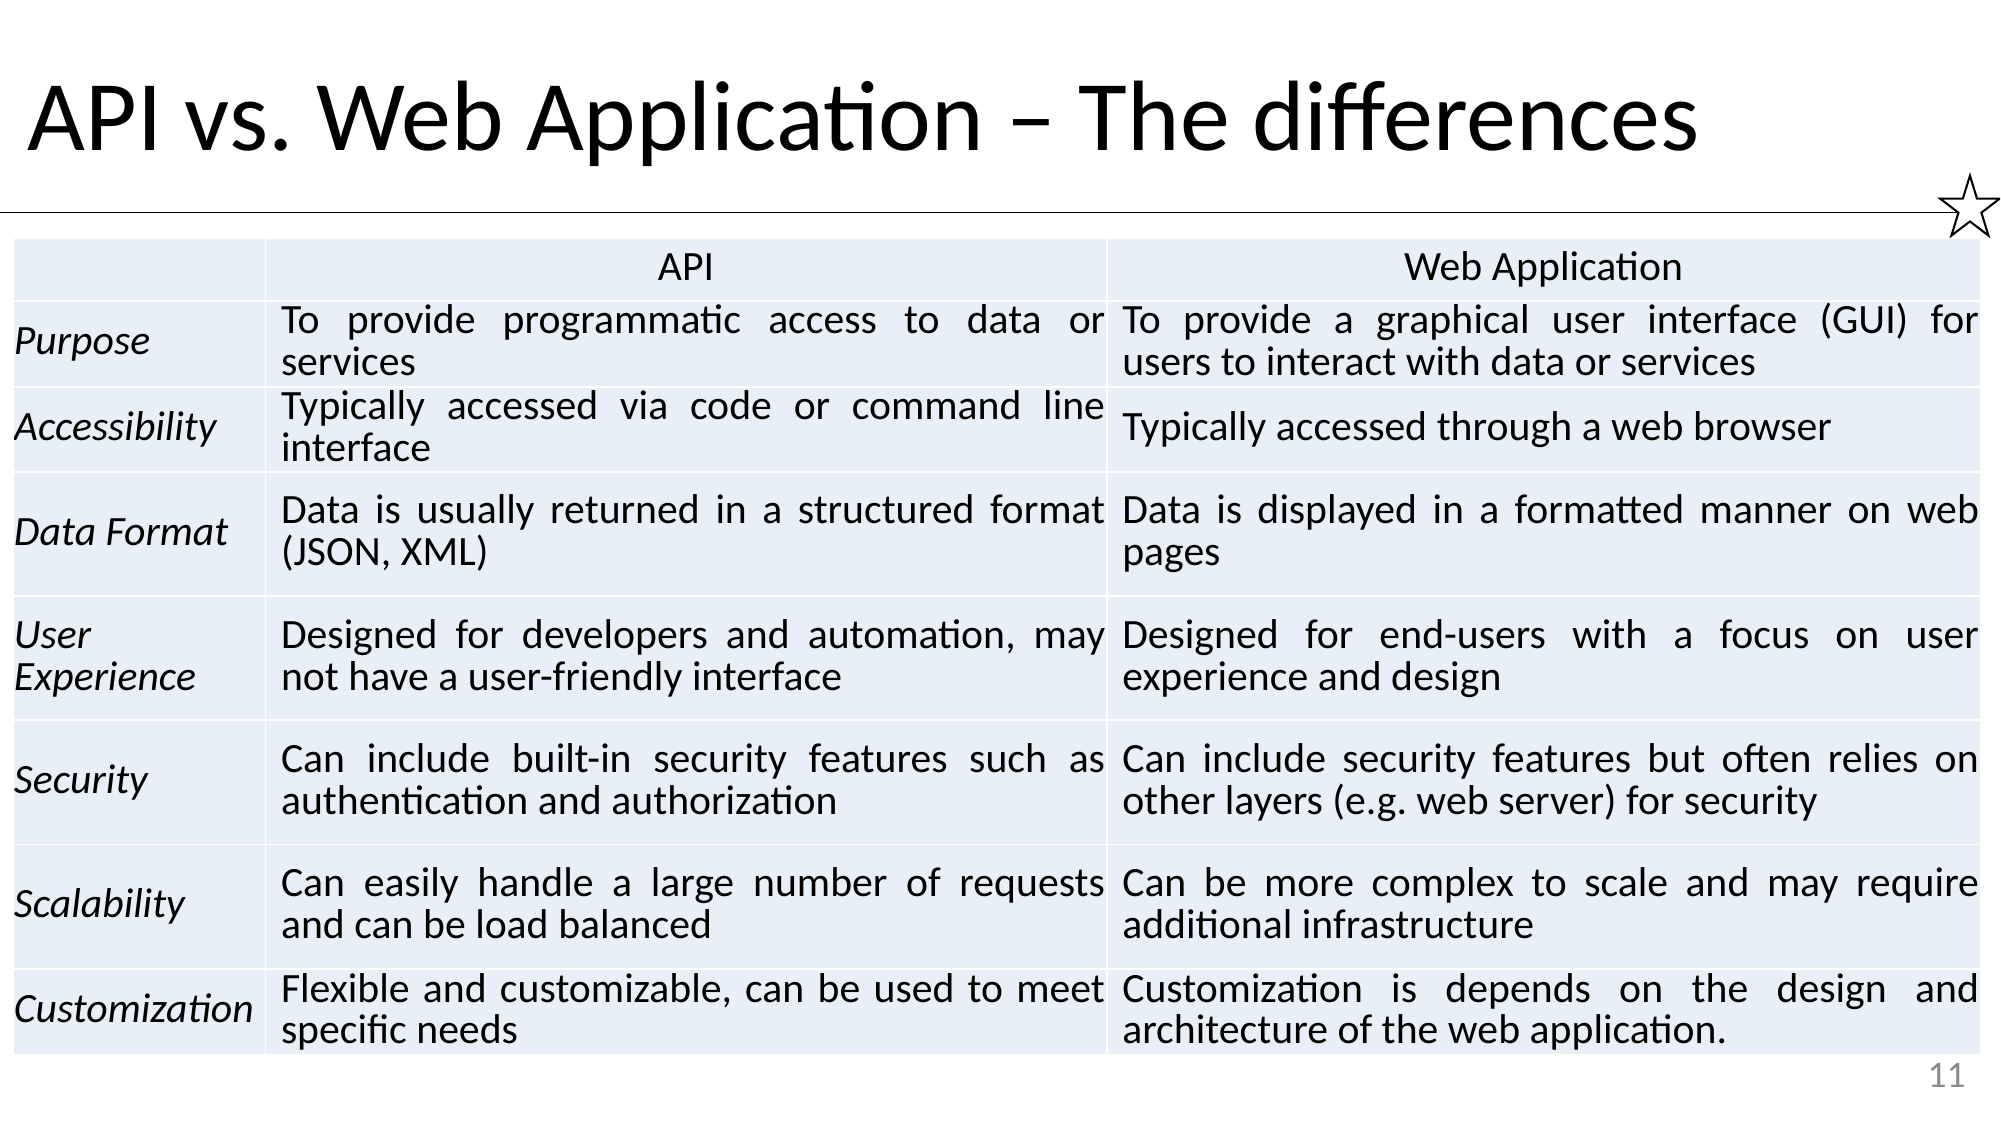

# API vs. Web Application – The differences
|  | API | Web Application |
| --- | --- | --- |
| Purpose | To provide programmatic access to data or services | To provide a graphical user interface (GUI) for users to interact with data or services |
| Accessibility | Typically accessed via code or command line interface | Typically accessed through a web browser |
| Data Format | Data is usually returned in a structured format (JSON, XML) | Data is displayed in a formatted manner on web pages |
| User Experience | Designed for developers and automation, may not have a user-friendly interface | Designed for end-users with a focus on user experience and design |
| Security | Can include built-in security features such as authentication and authorization | Can include security features but often relies on other layers (e.g. web server) for security |
| Scalability | Can easily handle a large number of requests and can be load balanced | Can be more complex to scale and may require additional infrastructure |
| Customization | Flexible and customizable, can be used to meet specific needs | Customization is depends on the design and architecture of the web application. |

11